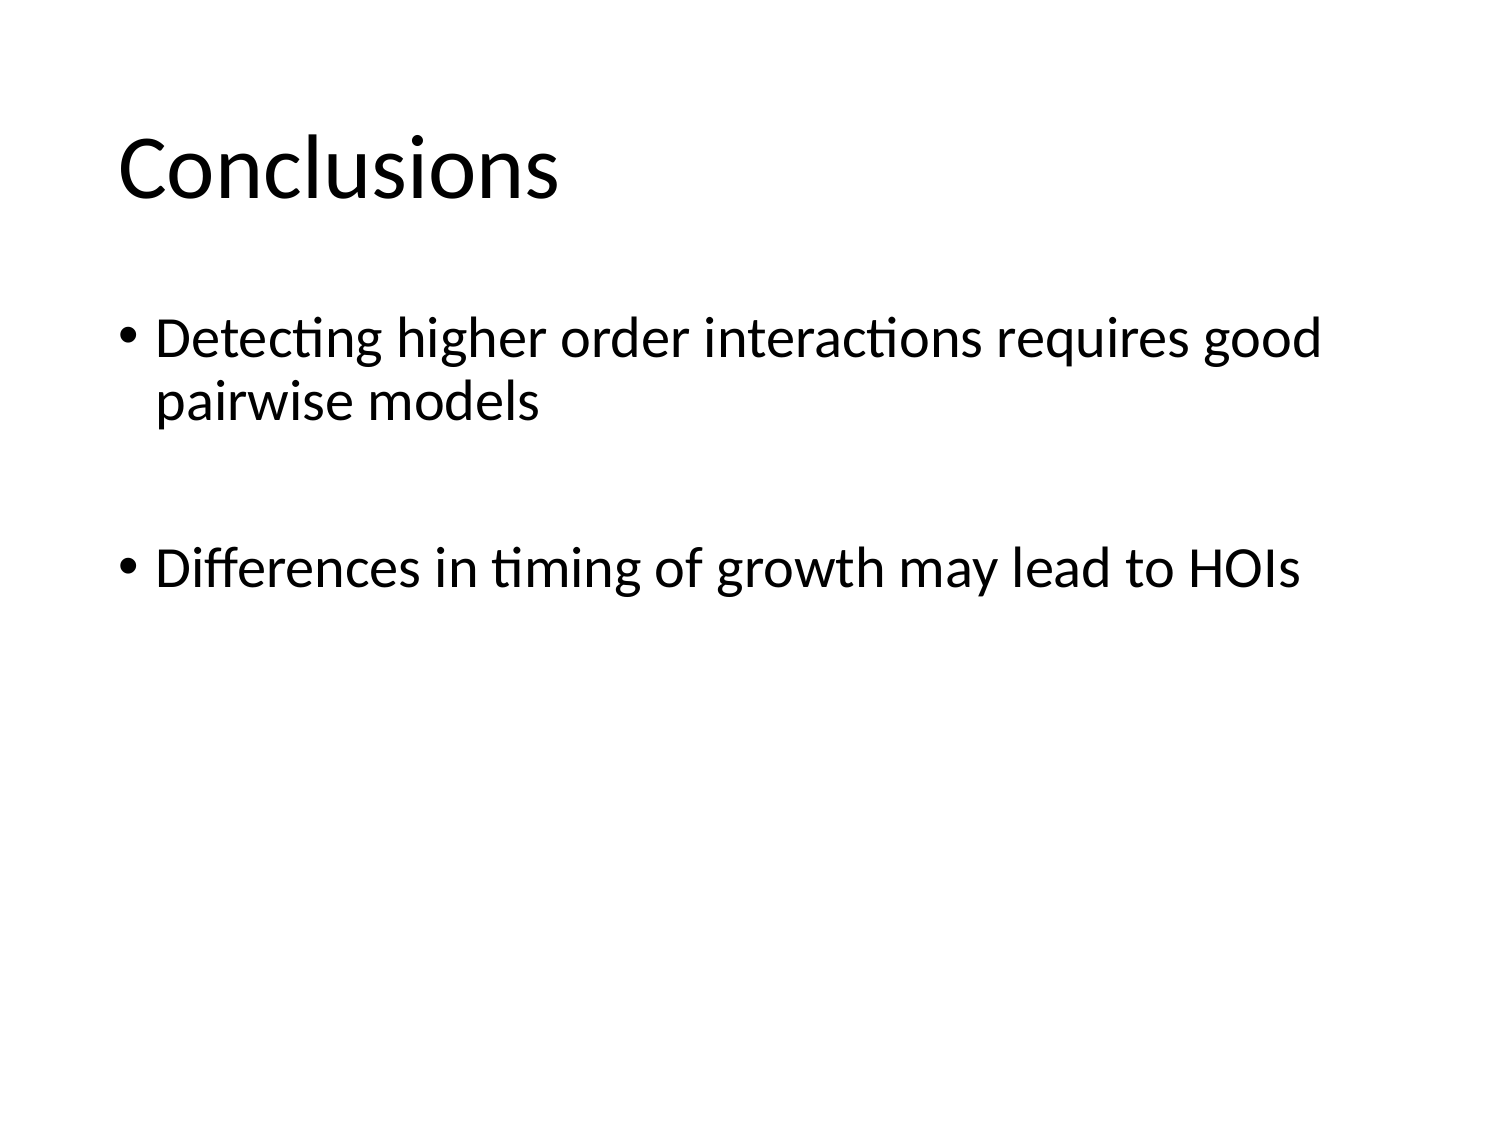

# Conclusions
Detecting higher order interactions requires good pairwise models

Differences in timing of growth may lead to HOIs